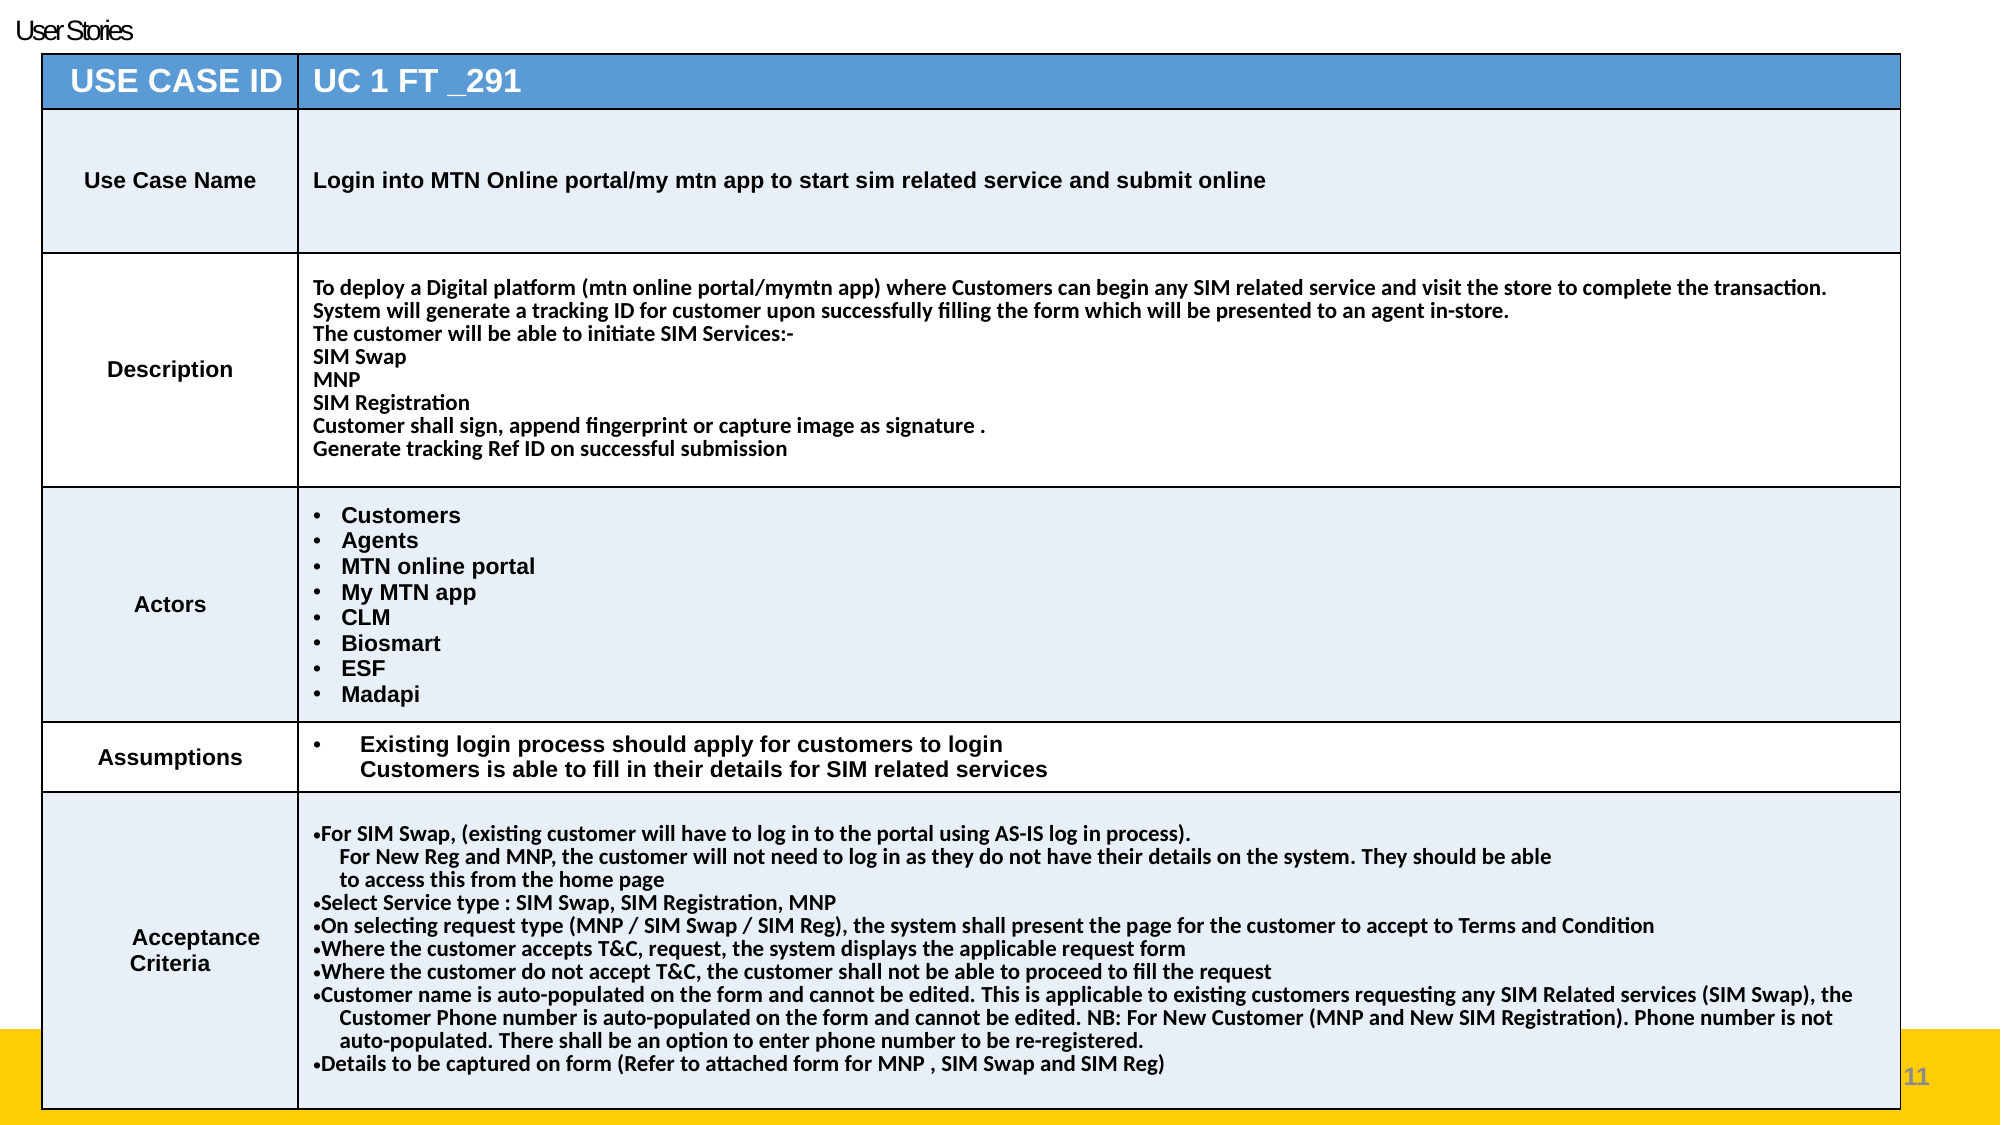

User Stories
| USE CASE ID | UC 1 FT \_291 |
| --- | --- |
| Use Case Name | Login into MTN Online portal/my mtn app to start sim related service and submit online |
| Description | To deploy a Digital platform (mtn online portal/mymtn app) where Customers can begin any SIM related service and visit the store to complete the transaction. System will generate a tracking ID for customer upon successfully filling the form which will be presented to an agent in-store. The customer will be able to initiate SIM Services:- SIM Swap MNP SIM Registration Customer shall sign, append fingerprint or capture image as signature . Generate tracking Ref ID on successful submission |
| Actors | Customers Agents MTN online portal My MTN app CLM Biosmart ESF Madapi |
| Assumptions | Existing login process should apply for customers to login Customers is able to fill in their details for SIM related services |
| Acceptance Criteria | For SIM Swap, (existing customer will have to log in to the portal using AS-IS log in process). For New Reg and MNP, the customer will not need to log in as they do not have their details on the system. They should be able to access this from the home page Select Service type : SIM Swap, SIM Registration, MNP On selecting request type (MNP / SIM Swap / SIM Reg), the system shall present the page for the customer to accept to Terms and Condition Where the customer accepts T&C, request, the system displays the applicable request form Where the customer do not accept T&C, the customer shall not be able to proceed to fill the request Customer name is auto-populated on the form and cannot be edited. This is applicable to existing customers requesting any SIM Related services (SIM Swap), the Customer Phone number is auto-populated on the form and cannot be edited. NB: For New Customer (MNP and New SIM Registration). Phone number is not auto-populated. There shall be an option to enter phone number to be re-registered. Details to be captured on form (Refer to attached form for MNP , SIM Swap and SIM Reg) |

11